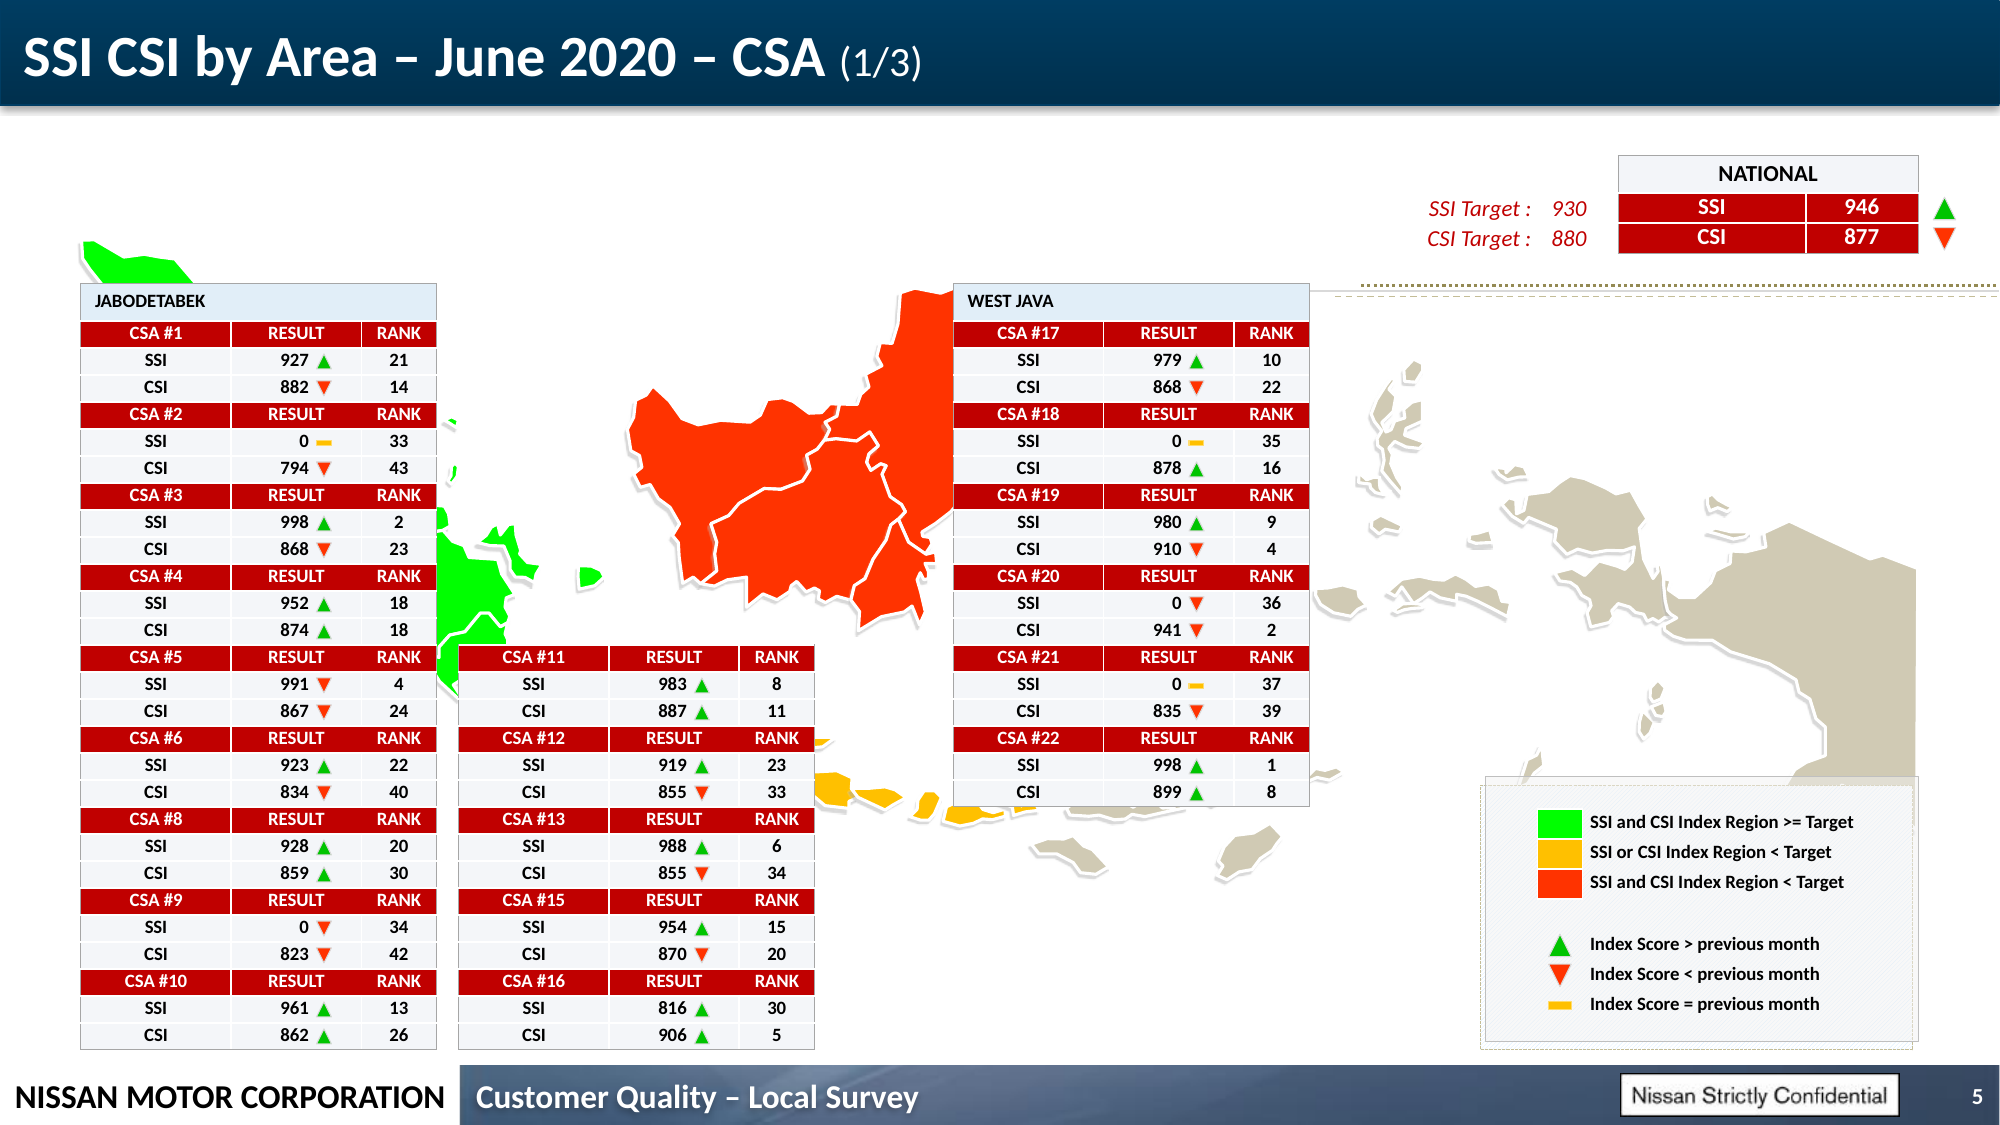

# SSI CSI by Area – June 2020 – CSA (1/3)
| NATIONAL |  |
| --- | --- |
| SSI | 946 |
| CSI | 877 |
| SSI Target : | 930 |
| --- | --- |
| CSI Target : | 880 |

| JABODETABEK |  |  |  |
| --- | --- | --- | --- |
| CSA #1 | RESULT |  | RANK |
| SSI | 927 |  | 21 |
| CSI | 882 |  | 14 |
| CSA #2 | RESULT |  | RANK |
| SSI | 0 |  | 33 |
| CSI | 794 |  | 43 |
| CSA #3 | RESULT |  | RANK |
| SSI | 998 |  | 2 |
| CSI | 868 |  | 23 |
| CSA #4 | RESULT |  | RANK |
| SSI | 952 |  | 18 |
| CSI | 874 |  | 18 |
| CSA #5 | RESULT |  | RANK |
| SSI | 991 |  | 4 |
| CSI | 867 |  | 24 |
| CSA #6 | RESULT |  | RANK |
| SSI | 923 |  | 22 |
| CSI | 834 |  | 40 |
| CSA #8 | RESULT |  | RANK |
| SSI | 928 |  | 20 |
| CSI | 859 |  | 30 |
| CSA #9 | RESULT |  | RANK |
| SSI | 0 |  | 34 |
| CSI | 823 |  | 42 |
| CSA #10 | RESULT |  | RANK |
| SSI | 961 |  | 13 |
| CSI | 862 |  | 26 |
| WEST JAVA |  |  |  |
| --- | --- | --- | --- |
| CSA #17 | RESULT |  | RANK |
| SSI | 979 |  | 10 |
| CSI | 868 |  | 22 |
| CSA #18 | RESULT |  | RANK |
| SSI | 0 |  | 35 |
| CSI | 878 |  | 16 |
| CSA #19 | RESULT |  | RANK |
| SSI | 980 |  | 9 |
| CSI | 910 |  | 4 |
| CSA #20 | RESULT |  | RANK |
| SSI | 0 |  | 36 |
| CSI | 941 |  | 2 |
| CSA #21 | RESULT |  | RANK |
| SSI | 0 |  | 37 |
| CSI | 835 |  | 39 |
| CSA #22 | RESULT |  | RANK |
| SSI | 998 |  | 1 |
| CSI | 899 |  | 8 |

| CSA #11 | RESULT |  | RANK |
| --- | --- | --- | --- |
| SSI | 983 |  | 8 |
| CSI | 887 |  | 11 |
| CSA #12 | RESULT |  | RANK |
| SSI | 919 |  | 23 |
| CSI | 855 |  | 33 |
| CSA #13 | RESULT |  | RANK |
| SSI | 988 |  | 6 |
| CSI | 855 |  | 34 |
| CSA #15 | RESULT |  | RANK |
| SSI | 954 |  | 15 |
| CSI | 870 |  | 20 |
| CSA #16 | RESULT |  | RANK |
| SSI | 816 |  | 30 |
| CSI | 906 |  | 5 |

|  | SSI and CSI Index Region >= Target |
| --- | --- |
|  | SSI or CSI Index Region < Target |
|  | SSI and CSI Index Region < Target |

|  | Index Score > previous month |
| --- | --- |
|  | Index Score < previous month |
|  | Index Score = previous month |

5